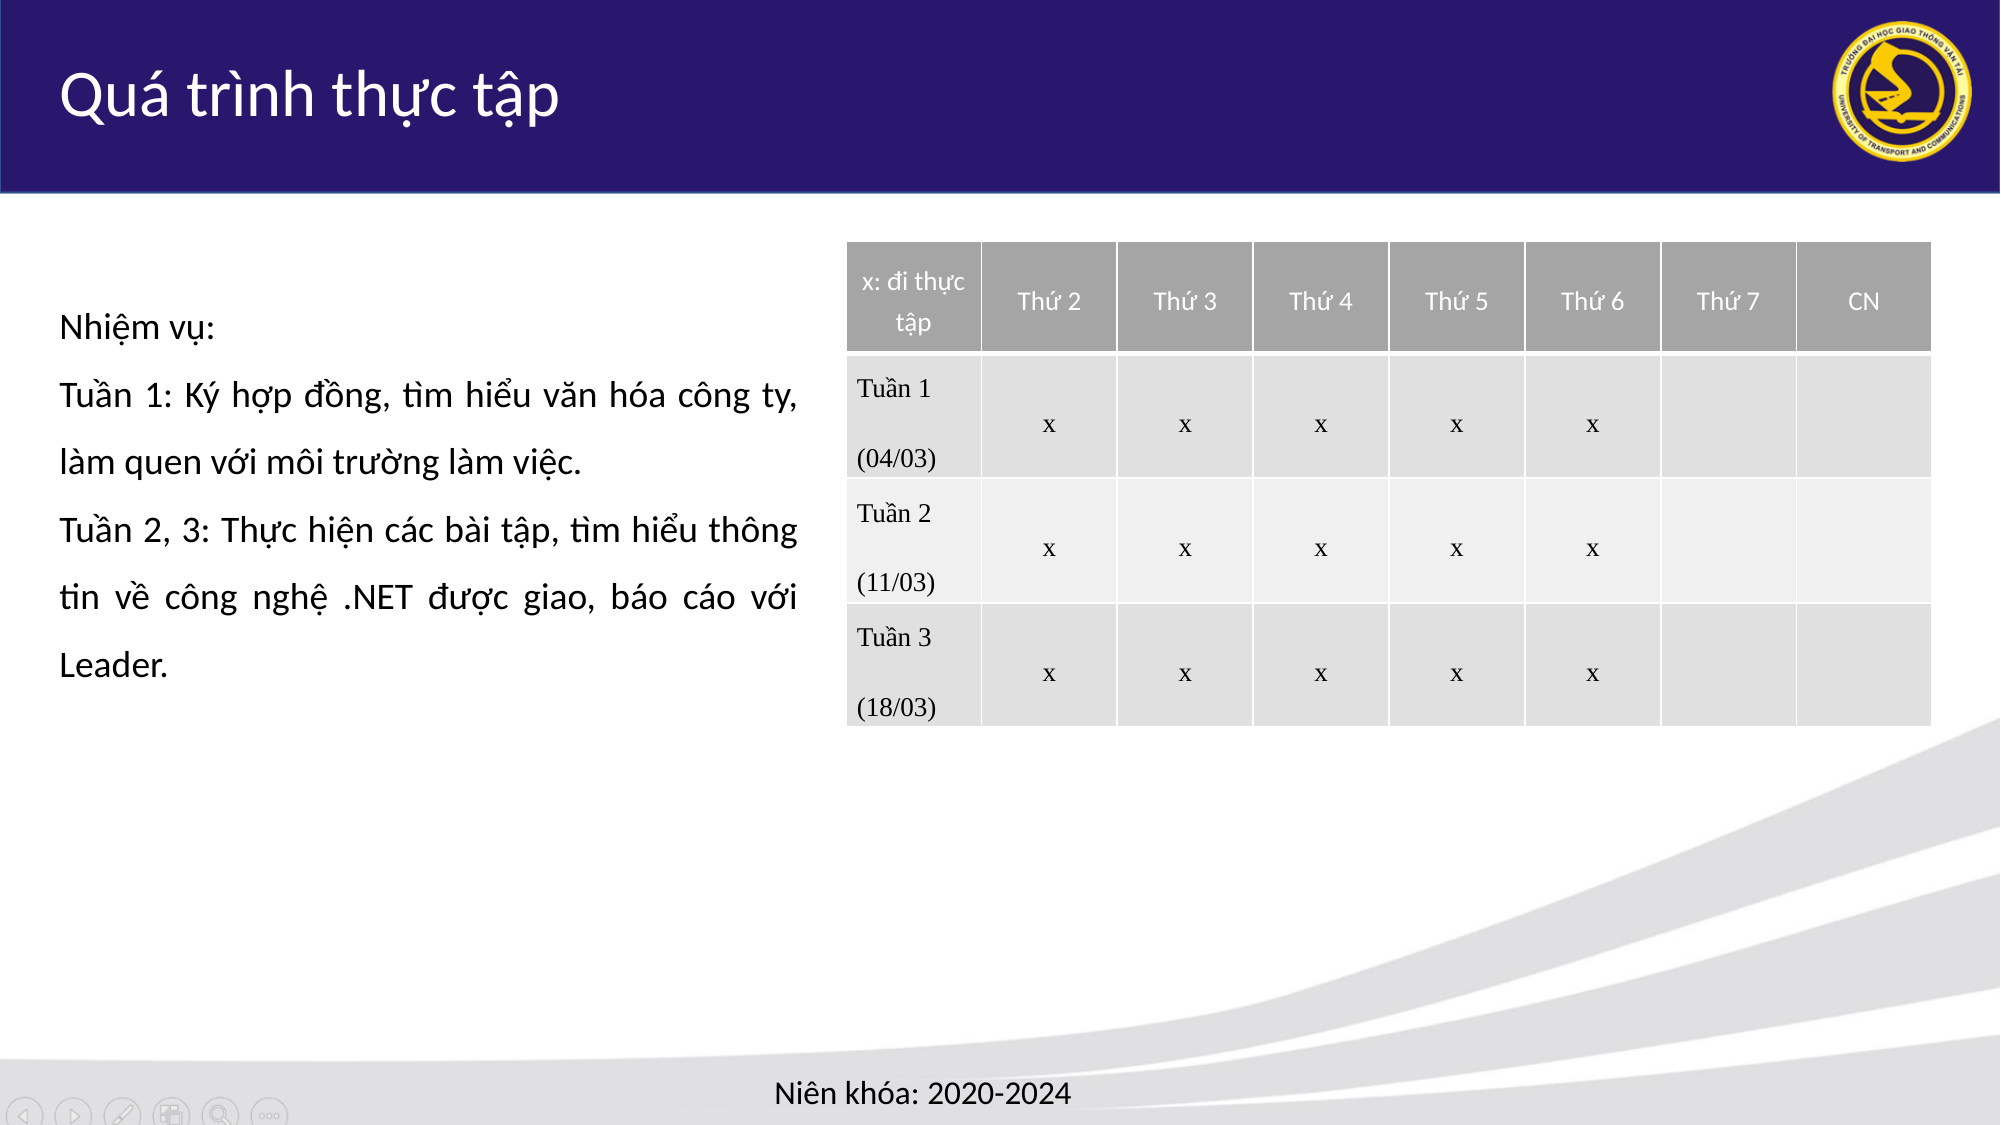

Quá trình thực tập
| x: đi thực tập | Thứ 2 | Thứ 3 | Thứ 4 | Thứ 5 | Thứ 6 | Thứ 7 | CN |
| --- | --- | --- | --- | --- | --- | --- | --- |
| Tuần 1 (04/03) | x | x | x | x | x |  |  |
| Tuần 2 (11/03) | x | x | x | x | x |  |  |
| Tuần 3 (18/03) | x | x | x | x | x |  |  |
Nhiệm vụ:
Tuần 1: Ký hợp đồng, tìm hiểu văn hóa công ty, làm quen với môi trường làm việc.
Tuần 2, 3: Thực hiện các bài tập, tìm hiểu thông tin về công nghệ .NET được giao, báo cáo với Leader.

 Niên khóa: 2020-2024